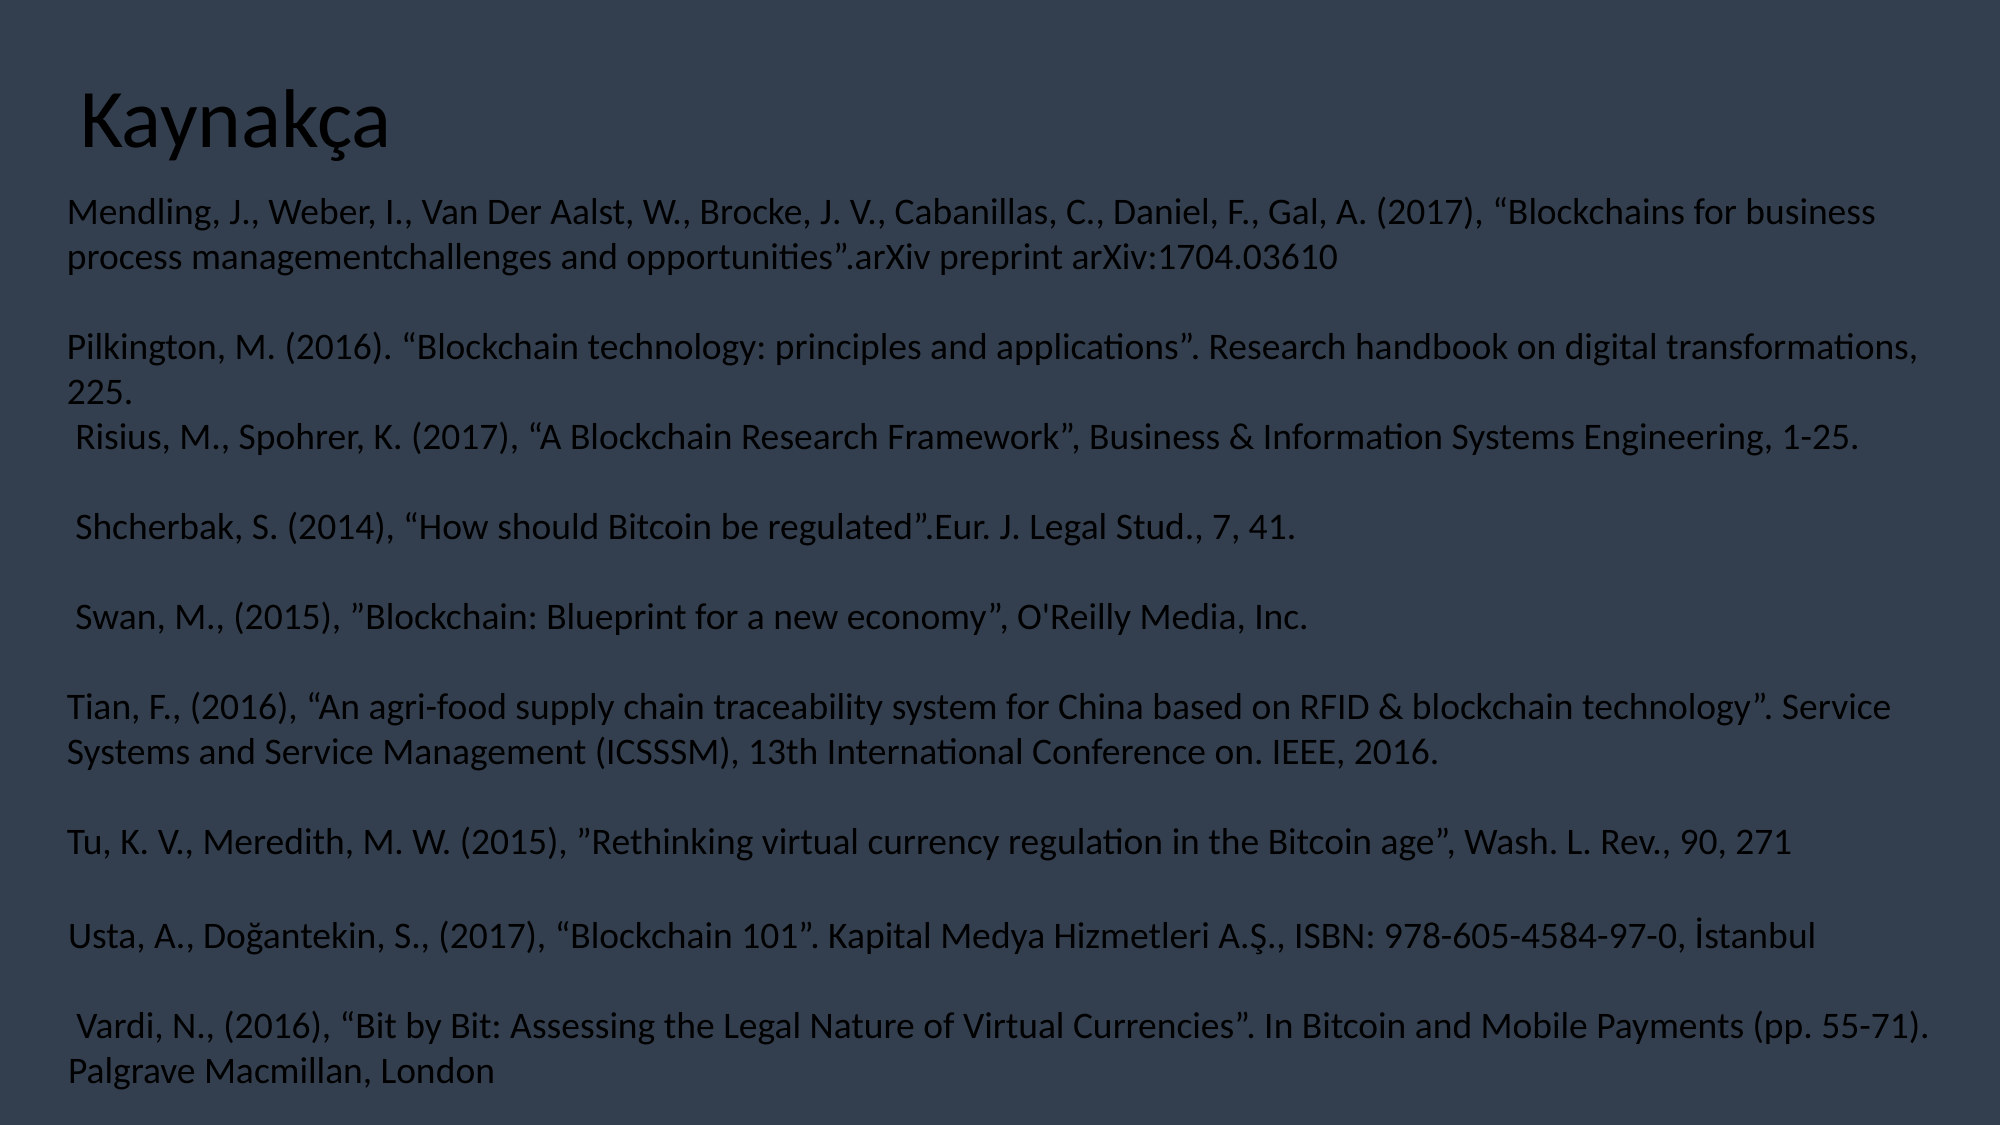

Kaynakça

Mendling, J., Weber, I., Van Der Aalst, W., Brocke, J. V., Cabanillas, C., Daniel, F., Gal, A. (2017), “Blockchains for business process managementchallenges and opportunities”.arXiv preprint arXiv:1704.03610
Pilkington, M. (2016). “Blockchain technology: principles and applications”. Research handbook on digital transformations, 225.
 Risius, M., Spohrer, K. (2017), “A Blockchain Research Framework”, Business & Information Systems Engineering, 1-25.

 Shcherbak, S. (2014), “How should Bitcoin be regulated”.Eur. J. Legal Stud., 7, 41.

 Swan, M., (2015), ”Blockchain: Blueprint for a new economy”, O'Reilly Media, Inc.

Tian, F., (2016), “An agri-food supply chain traceability system for China based on RFID & blockchain technology”. Service Systems and Service Management (ICSSSM), 13th International Conference on. IEEE, 2016.

Tu, K. V., Meredith, M. W. (2015), ”Rethinking virtual currency regulation in the Bitcoin age”, Wash. L. Rev., 90, 271
Usta, A., Doğantekin, S., (2017), “Blockchain 101”. Kapital Medya Hizmetleri A.Ş., ISBN: 978-605-4584-97-0, İstanbul

 Vardi, N., (2016), “Bit by Bit: Assessing the Legal Nature of Virtual Currencies”. In Bitcoin and Mobile Payments (pp. 55-71). Palgrave Macmillan, London